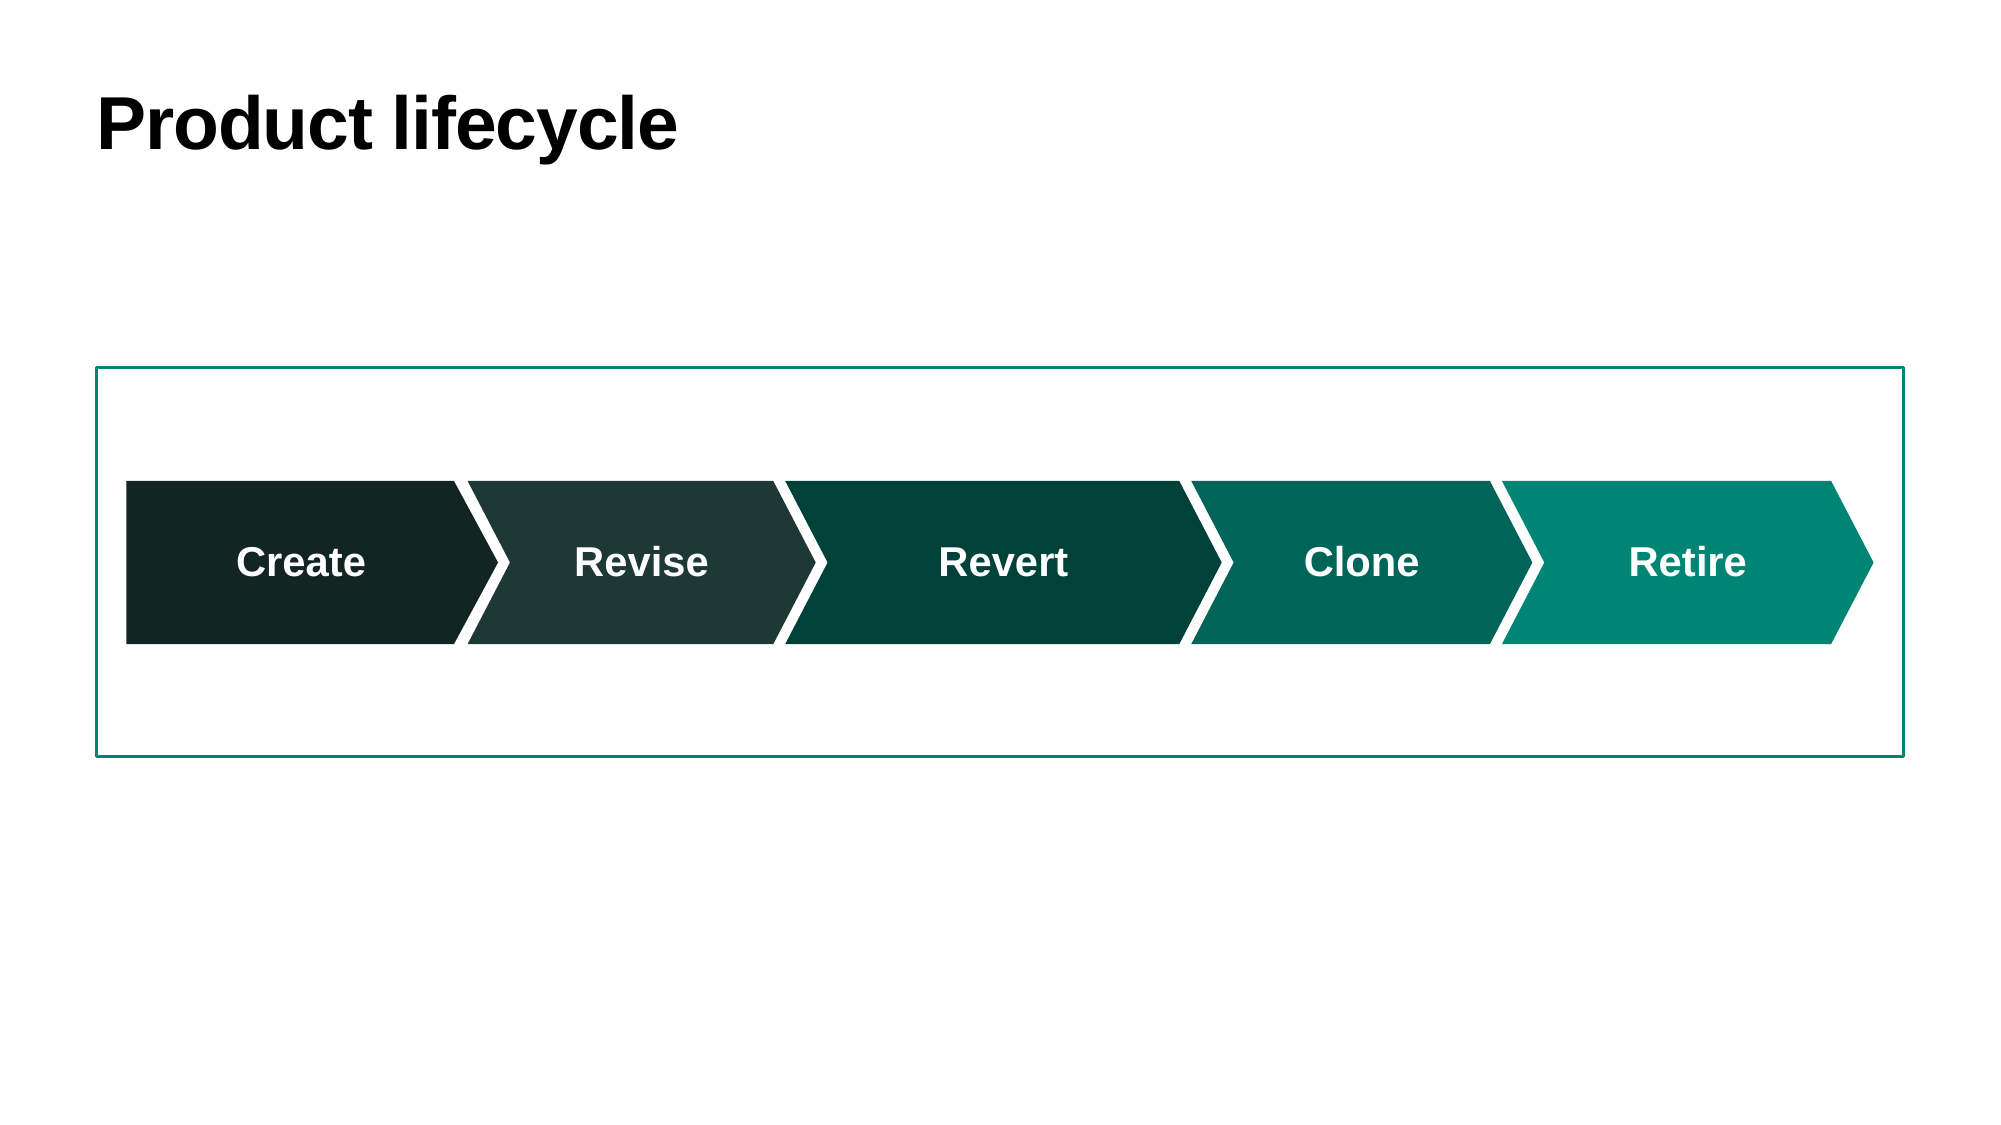

# Product lifecycle

Create
Revise
Revert
Clone
Retire